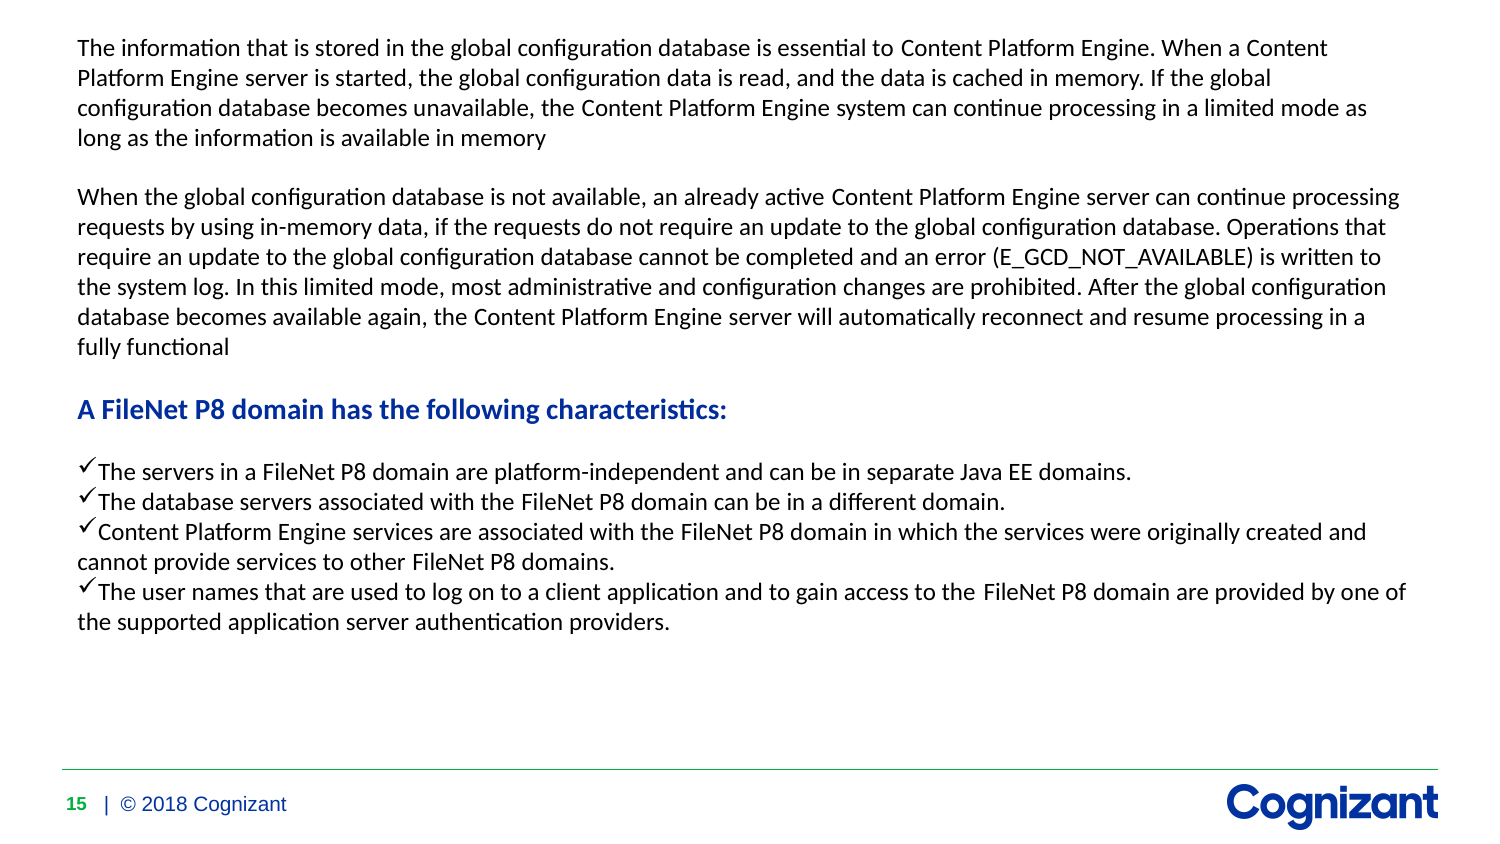

The information that is stored in the global configuration database is essential to Content Platform Engine. When a Content Platform Engine server is started, the global configuration data is read, and the data is cached in memory. If the global configuration database becomes unavailable, the Content Platform Engine system can continue processing in a limited mode as long as the information is available in memory

When the global configuration database is not available, an already active Content Platform Engine server can continue processing requests by using in-memory data, if the requests do not require an update to the global configuration database. Operations that require an update to the global configuration database cannot be completed and an error (E_GCD_NOT_AVAILABLE) is written to the system log. In this limited mode, most administrative and configuration changes are prohibited. After the global configuration database becomes available again, the Content Platform Engine server will automatically reconnect and resume processing in a fully functional

A FileNet P8 domain has the following characteristics:

The servers in a FileNet P8 domain are platform-independent and can be in separate Java EE domains.
The database servers associated with the FileNet P8 domain can be in a different domain.
Content Platform Engine services are associated with the FileNet P8 domain in which the services were originally created and cannot provide services to other FileNet P8 domains.
The user names that are used to log on to a client application and to gain access to the FileNet P8 domain are provided by one of the supported application server authentication providers.

15